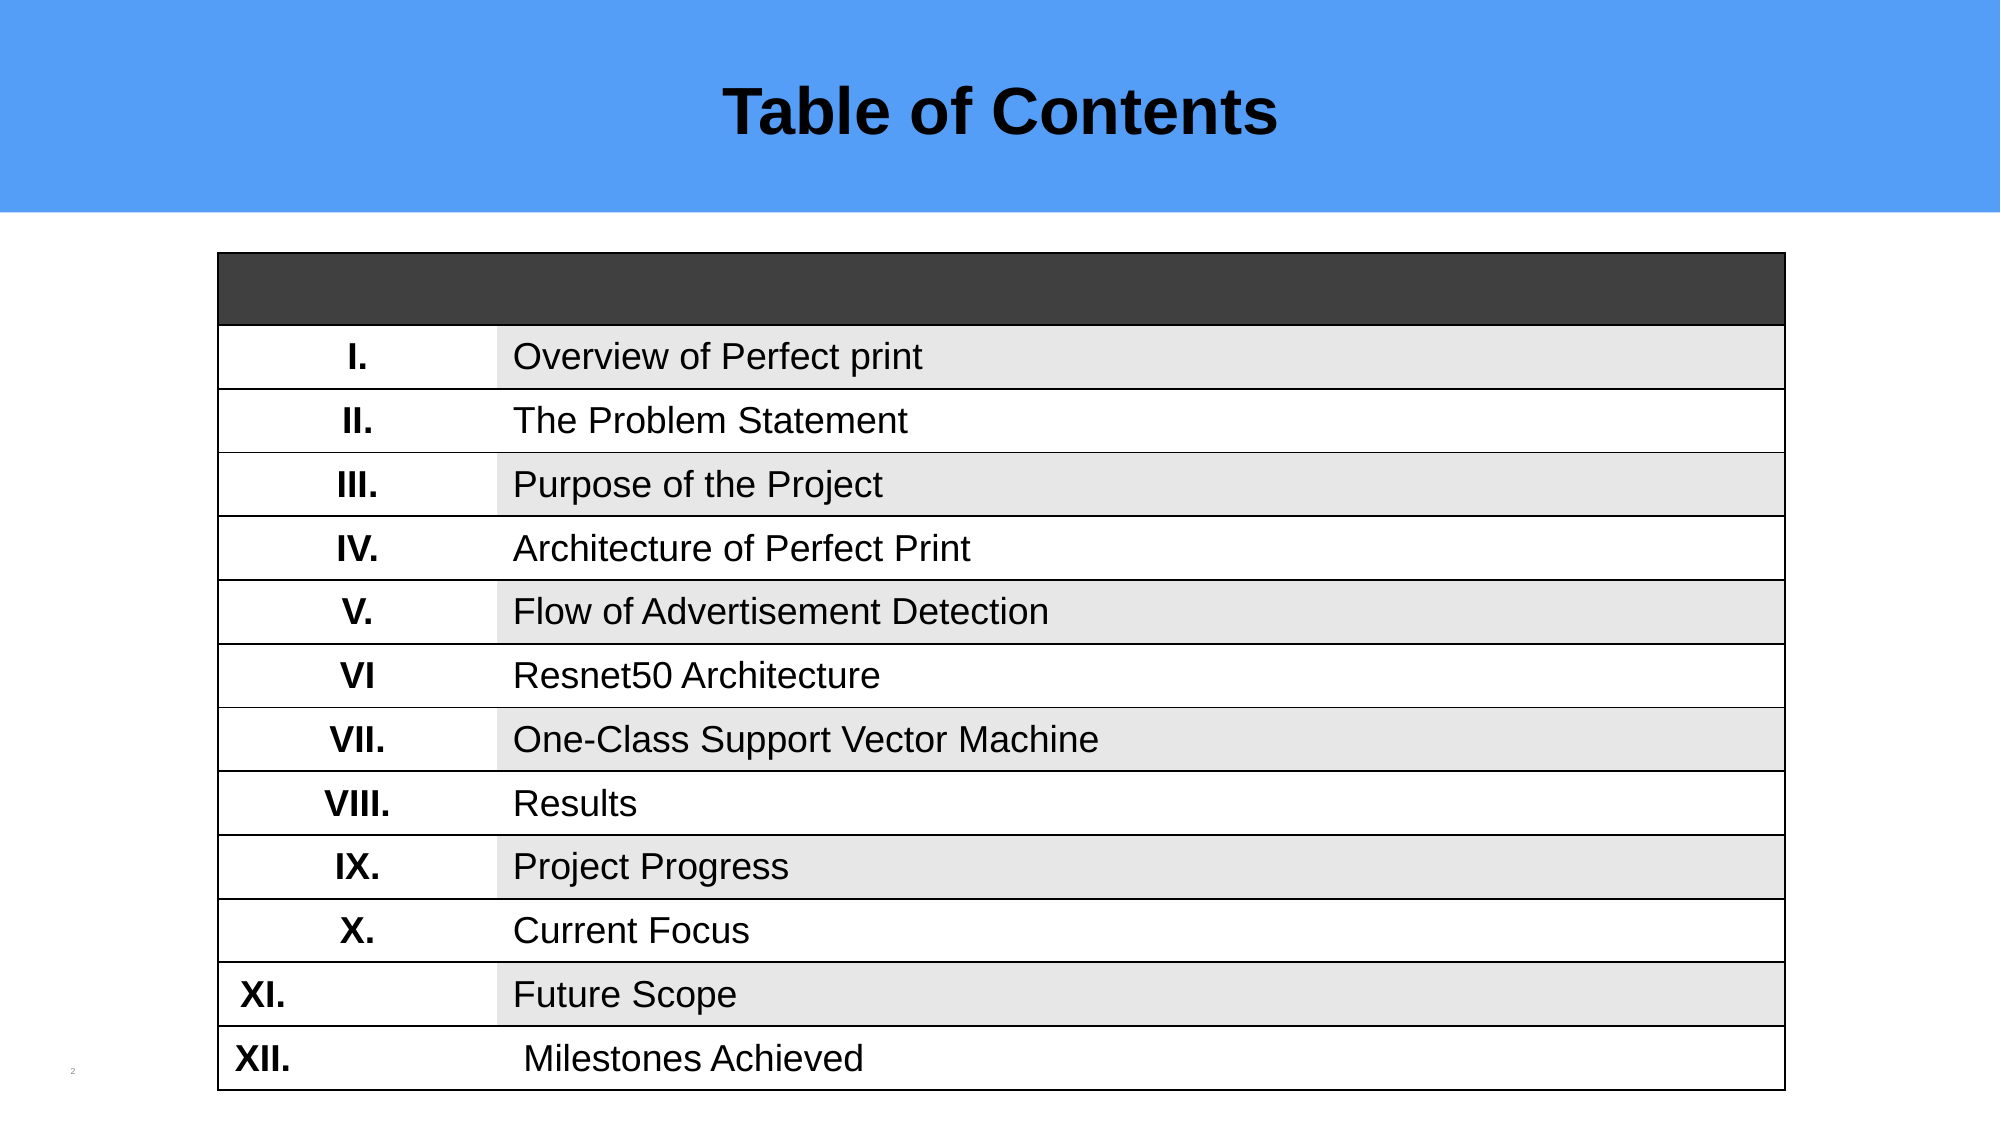

# Table of Contents
|  |  |
| --- | --- |
| I. | Overview of Perfect print |
| II. | The Problem Statement |
| III. | Purpose of the Project |
| IV. | Architecture of Perfect Print |
| V. | Flow of Advertisement Detection |
| VI | Resnet50 Architecture |
| VII. | One-Class Support Vector Machine |
| VIII. | Results |
| IX. | Project Progress |
| X. | Current Focus |
| XI. | Future Scope |
| XII. | Milestones Achieved |

2